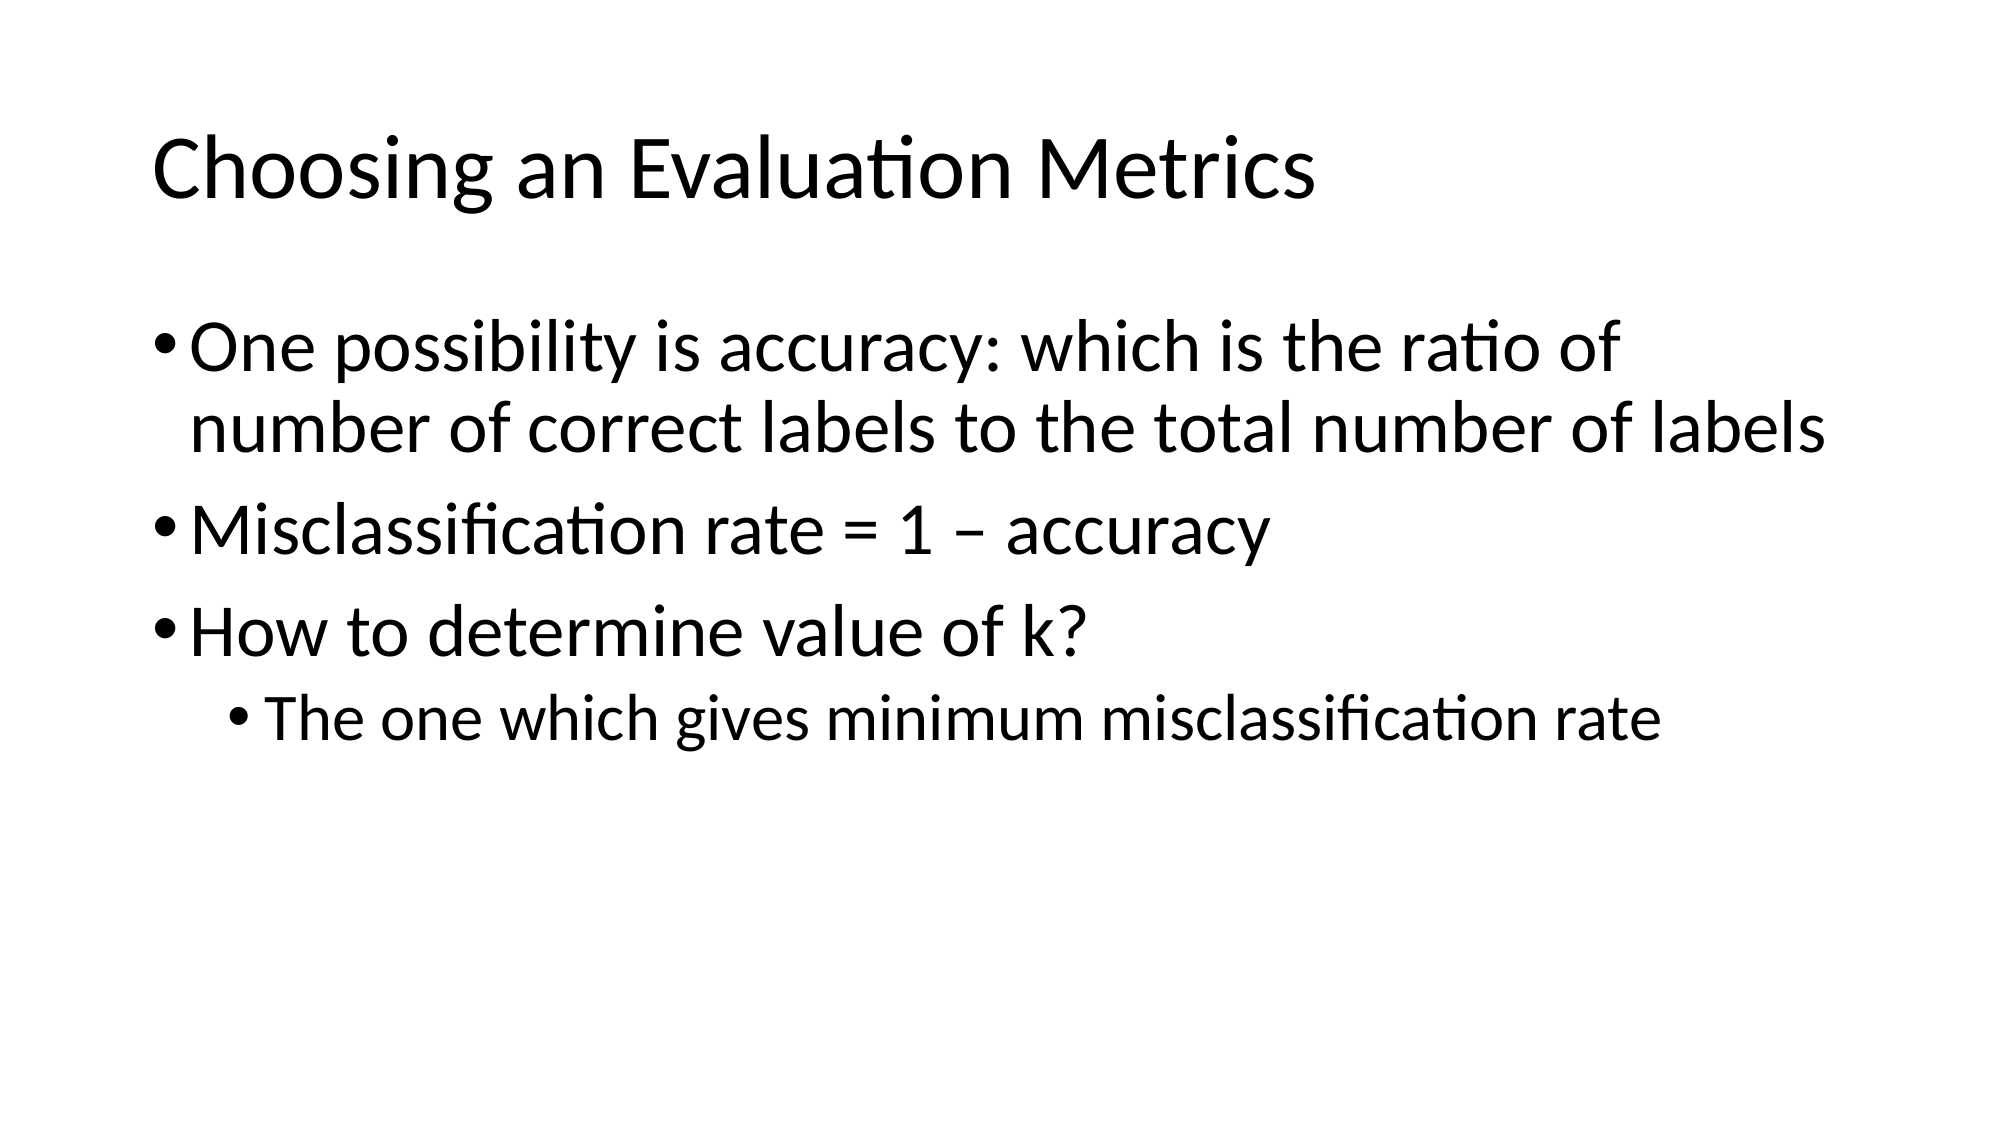

# Choosing an Evaluation Metrics
One possibility is accuracy: which is the ratio of number of correct labels to the total number of labels
Misclassification rate = 1 – accuracy
How to determine value of k?
The one which gives minimum misclassification rate